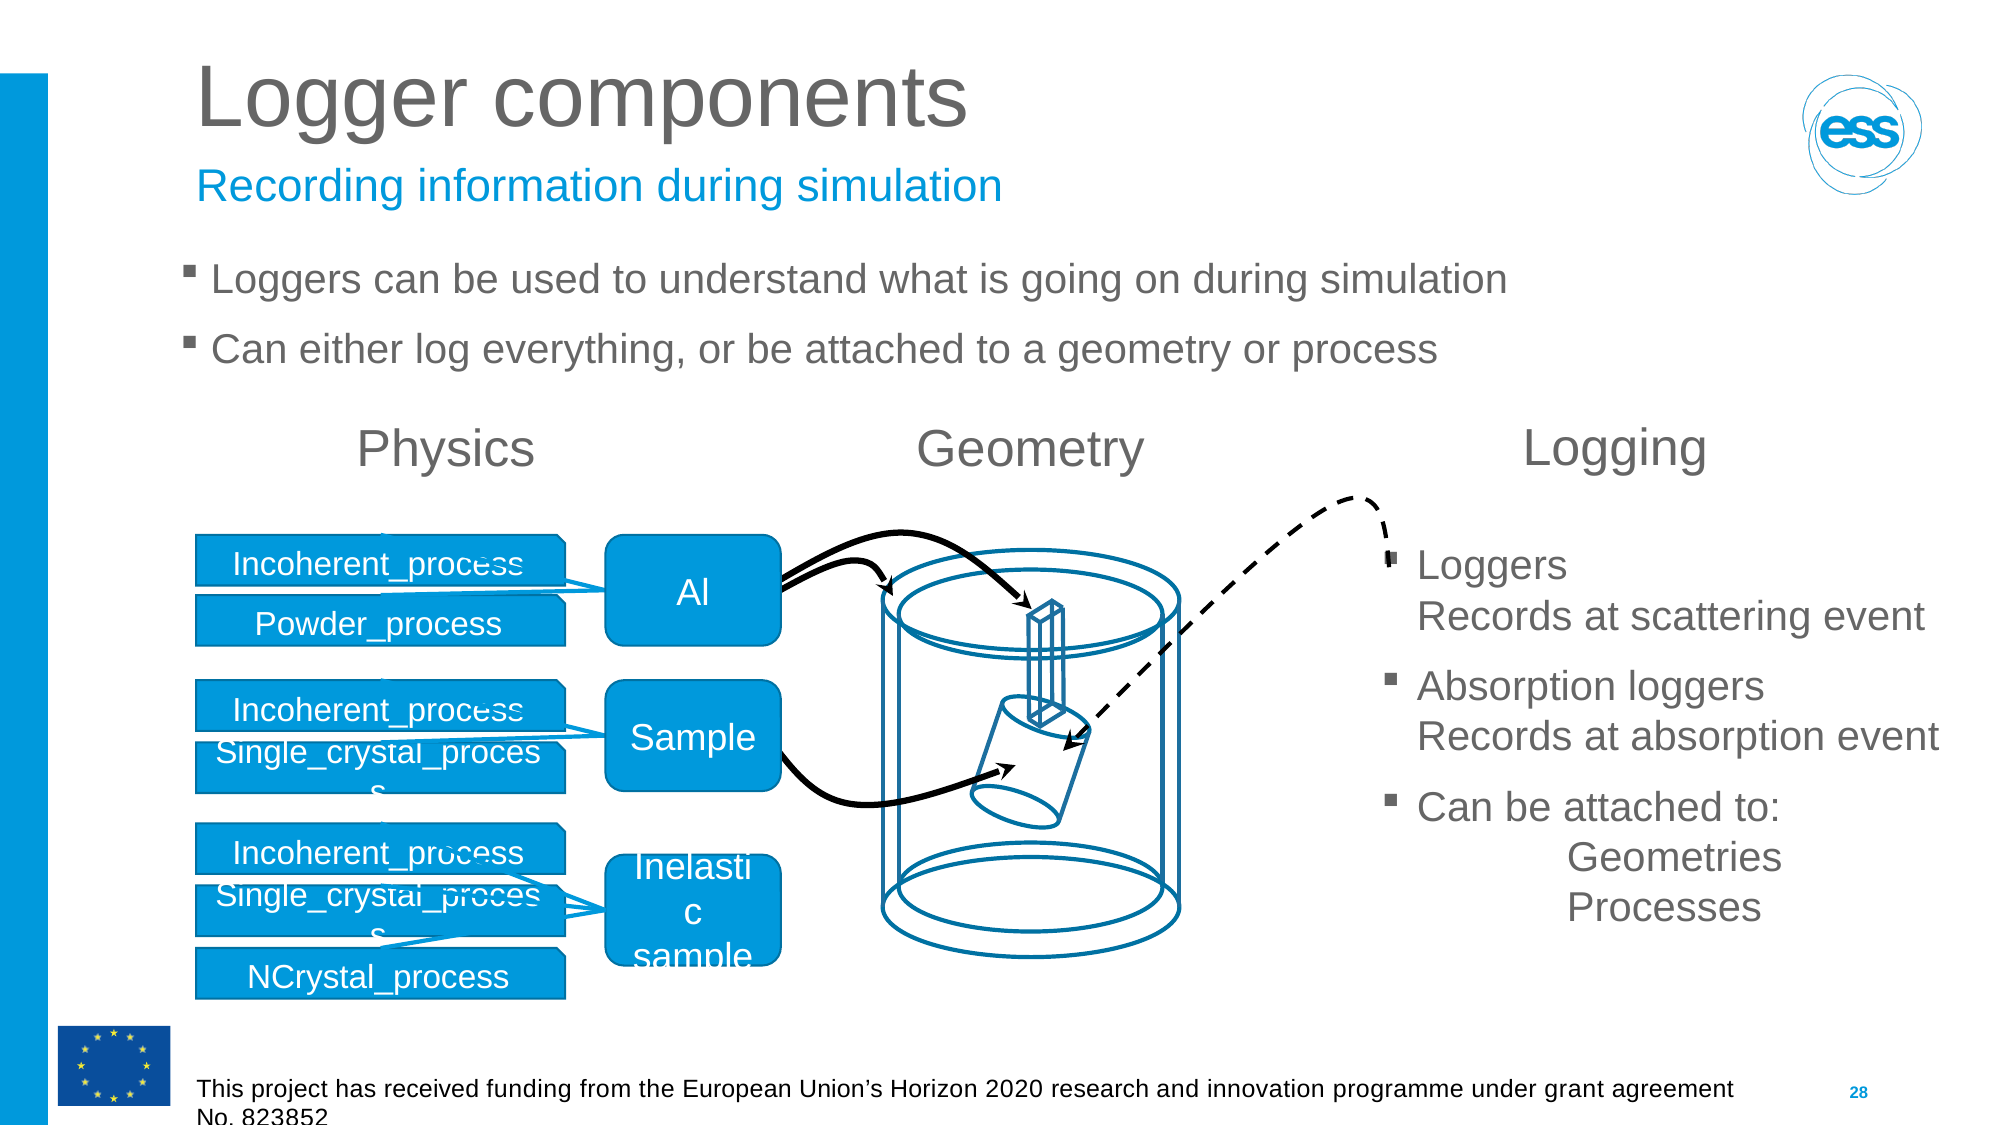

# Logger components
Recording information during simulation
 Loggers can be used to understand what is going on during simulation
 Can either log everything, or be attached to a geometry or process
Logging
Physics
Geometry

Loggers
Records at scattering event
Absorption loggers
Records at absorption event
Can be attached to:
	Geometries
	Processes

Incoherent_process
Al

Powder_process
Incoherent_process
Sample

Single_crystal_process

Incoherent_process
Inelastic sample
Single_crystal_process
NCrystal_process

28
This project has received funding from the European Union’s Horizon 2020 research and innovation programme under grant agreement No. 823852